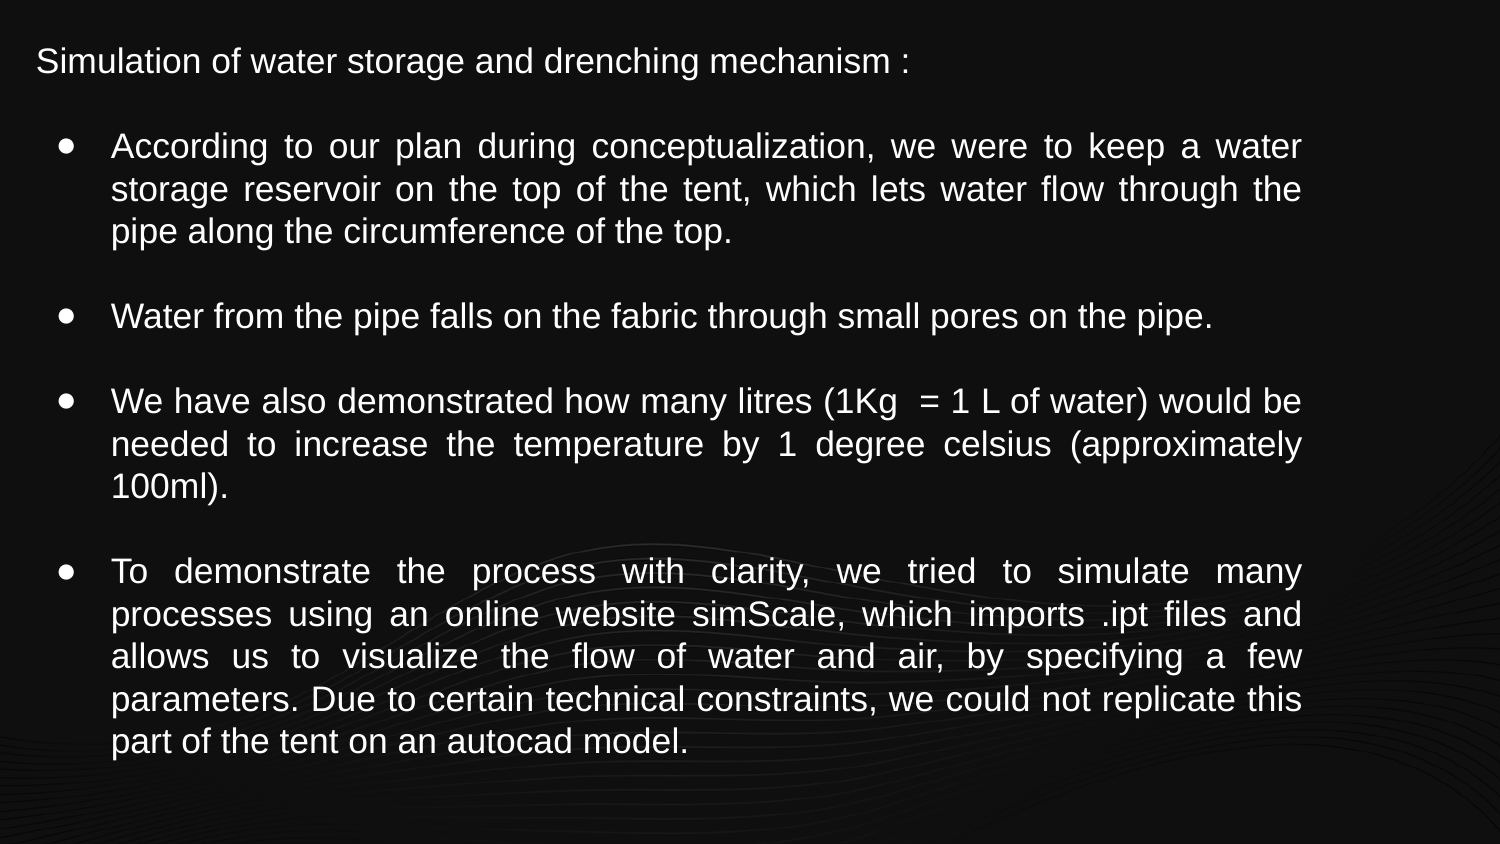

Simulation of water storage and drenching mechanism :

According to our plan during conceptualization, we were to keep a water storage reservoir on the top of the tent, which lets water flow through the pipe along the circumference of the top.

Water from the pipe falls on the fabric through small pores on the pipe.

We have also demonstrated how many litres (1Kg  = 1 L of water) would be needed to increase the temperature by 1 degree celsius (approximately 100ml).
To demonstrate the process with clarity, we tried to simulate many processes using an online website simScale, which imports .ipt files and allows us to visualize the flow of water and air, by specifying a few parameters. Due to certain technical constraints, we could not replicate this part of the tent on an autocad model.